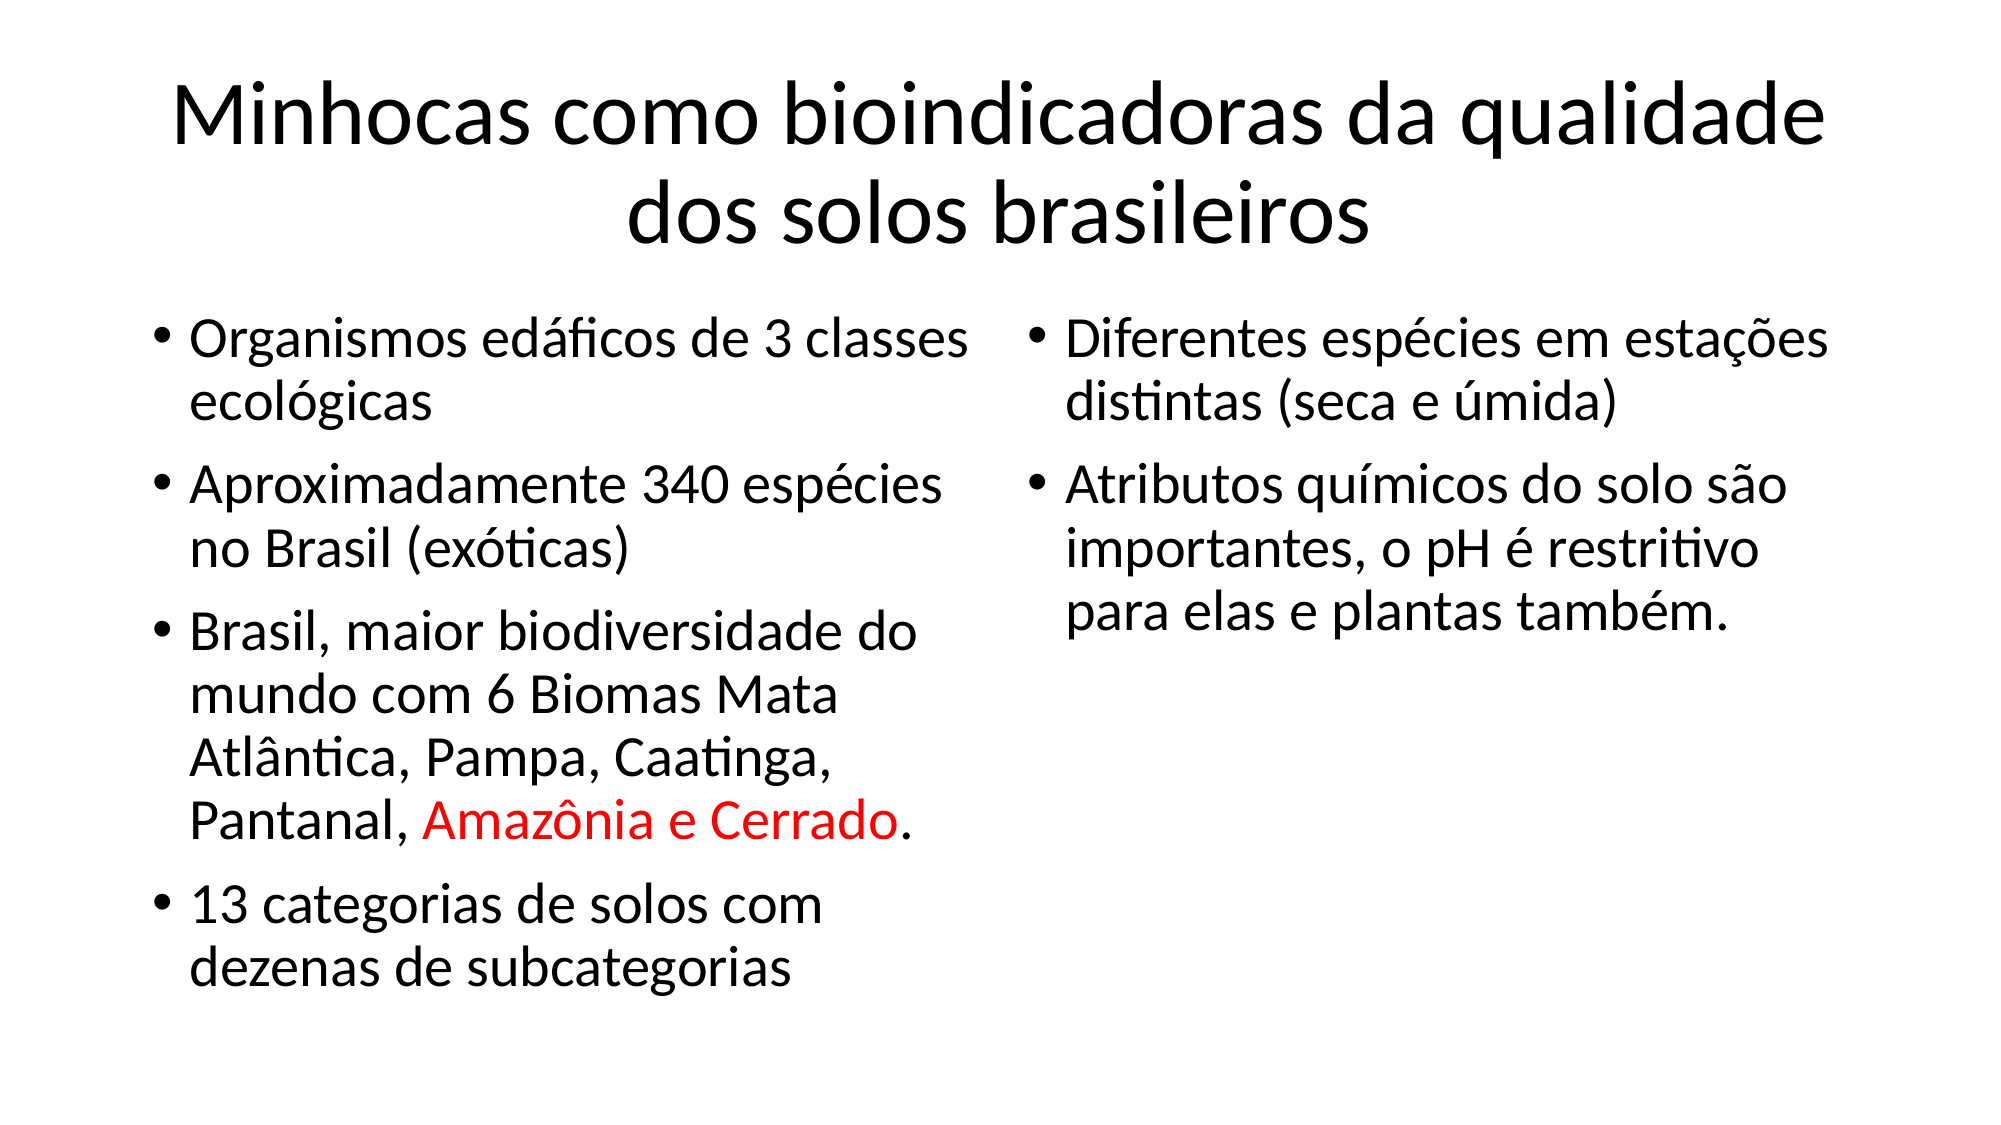

# Minhocas como bioindicadoras da qualidade dos solos brasileiros
Organismos edáficos de 3 classes ecológicas
Aproximadamente 340 espécies no Brasil (exóticas)
Brasil, maior biodiversidade do mundo com 6 Biomas Mata Atlântica, Pampa, Caatinga, Pantanal, Amazônia e Cerrado.
13 categorias de solos com dezenas de subcategorias

Diferentes espécies em estações distintas (seca e úmida)
Atributos químicos do solo são importantes, o pH é restritivo para elas e plantas também.